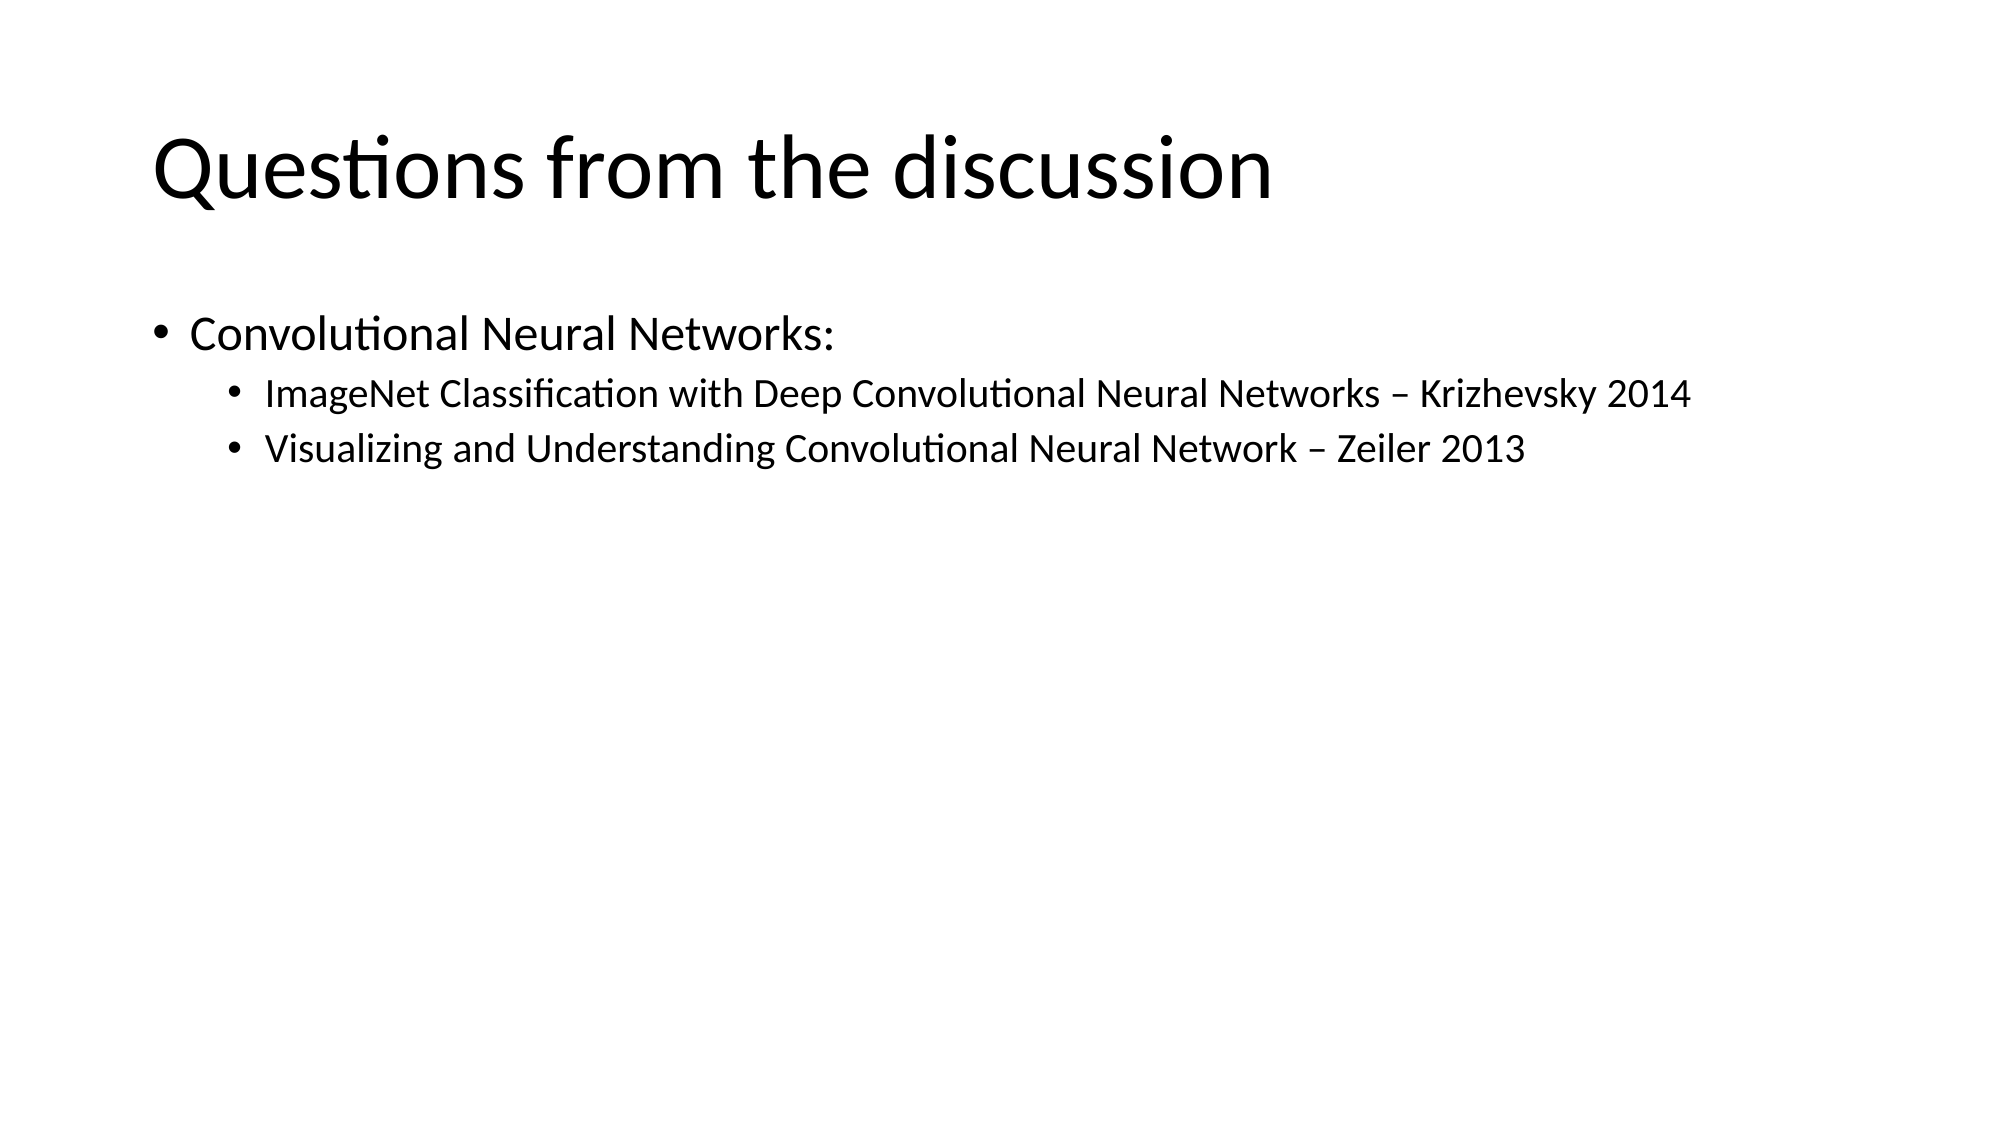

# Questions from the discussion
Convolutional Neural Networks:
ImageNet Classification with Deep Convolutional Neural Networks – Krizhevsky 2014
Visualizing and Understanding Convolutional Neural Network – Zeiler 2013